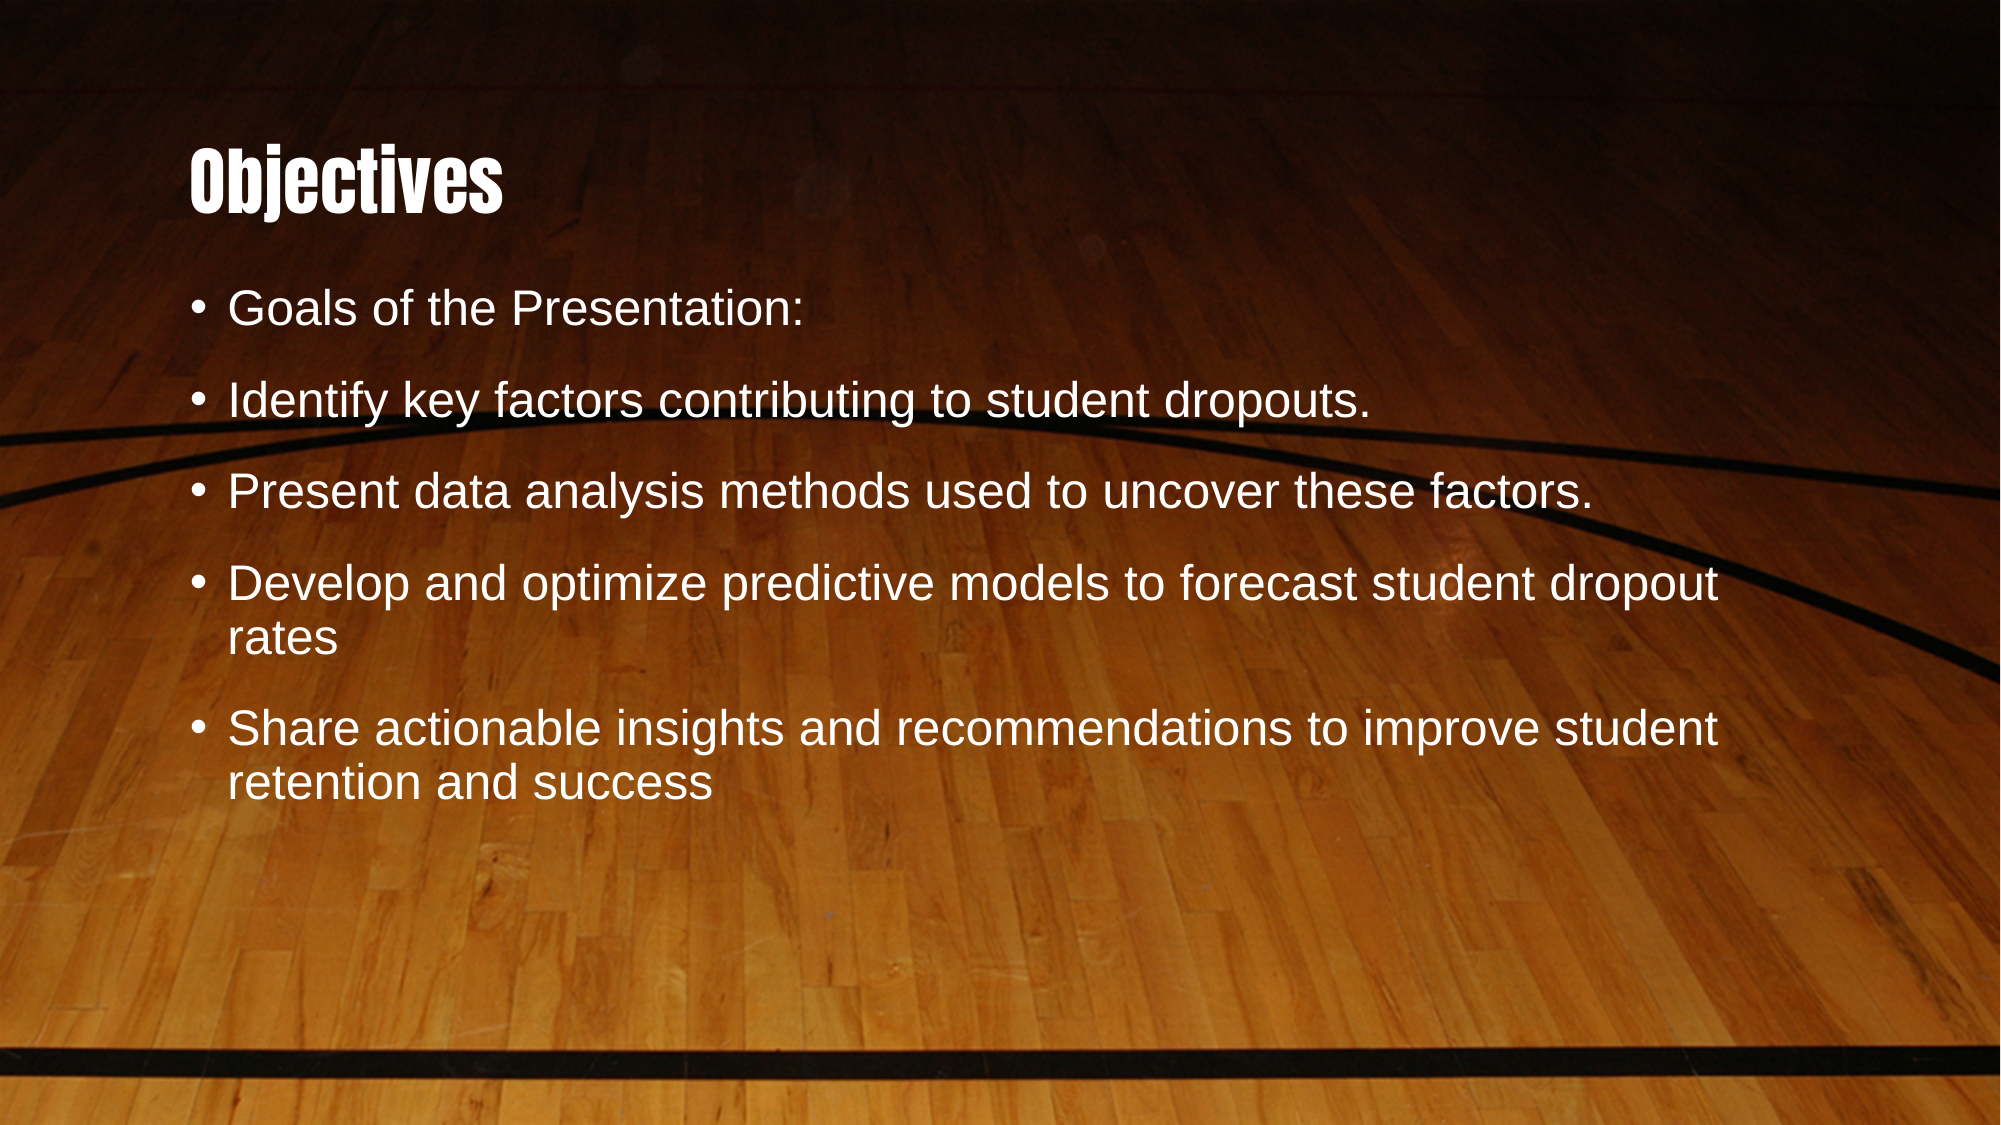

# Objectives
Goals of the Presentation:
Identify key factors contributing to student dropouts.
Present data analysis methods used to uncover these factors.
Develop and optimize predictive models to forecast student dropout rates
Share actionable insights and recommendations to improve student retention and success